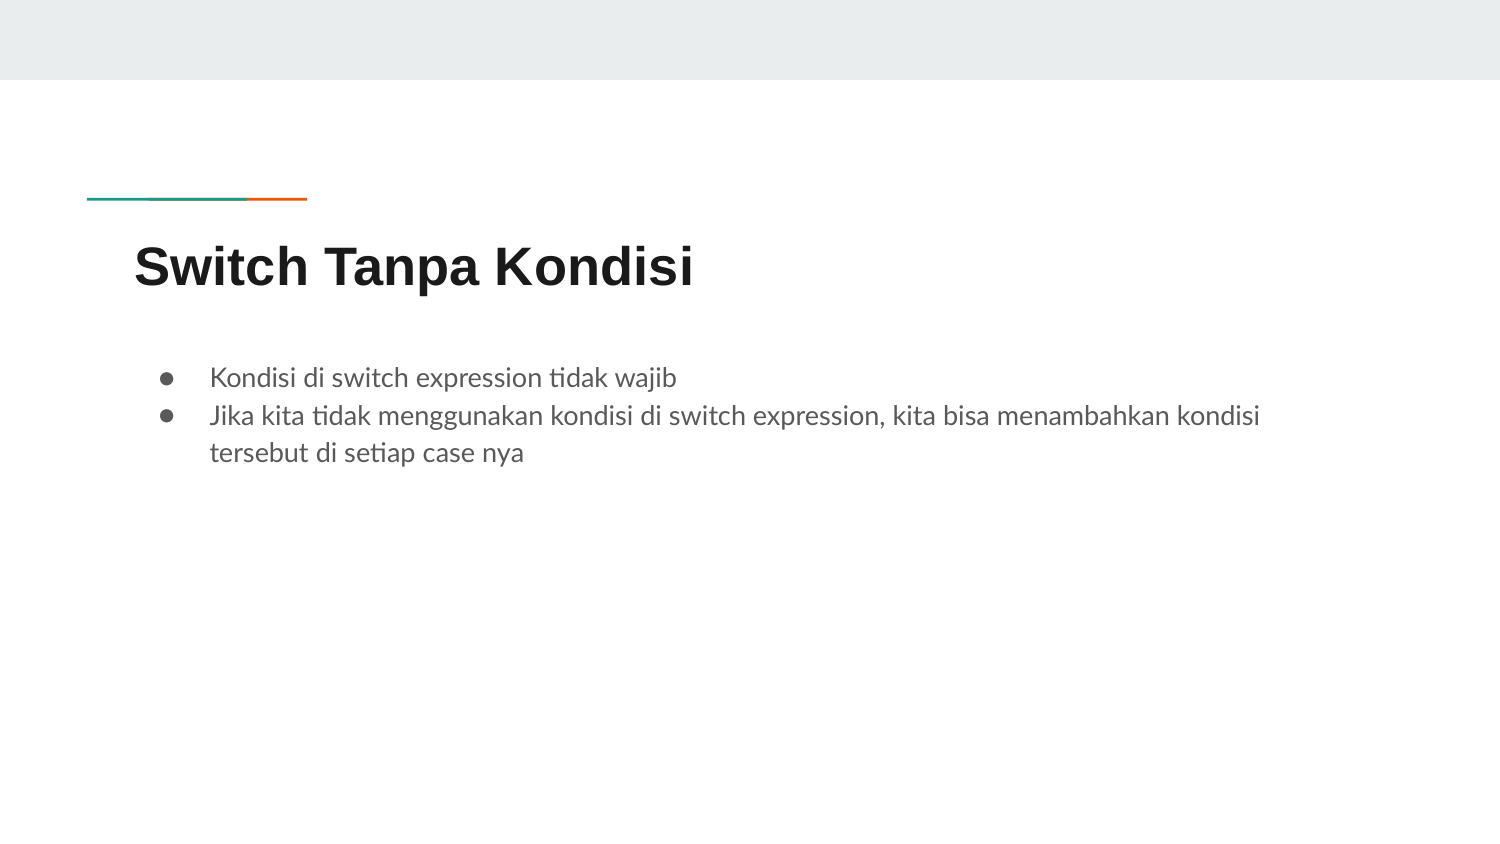

# Switch Tanpa Kondisi
Kondisi di switch expression tidak wajib
Jika kita tidak menggunakan kondisi di switch expression, kita bisa menambahkan kondisi tersebut di setiap case nya